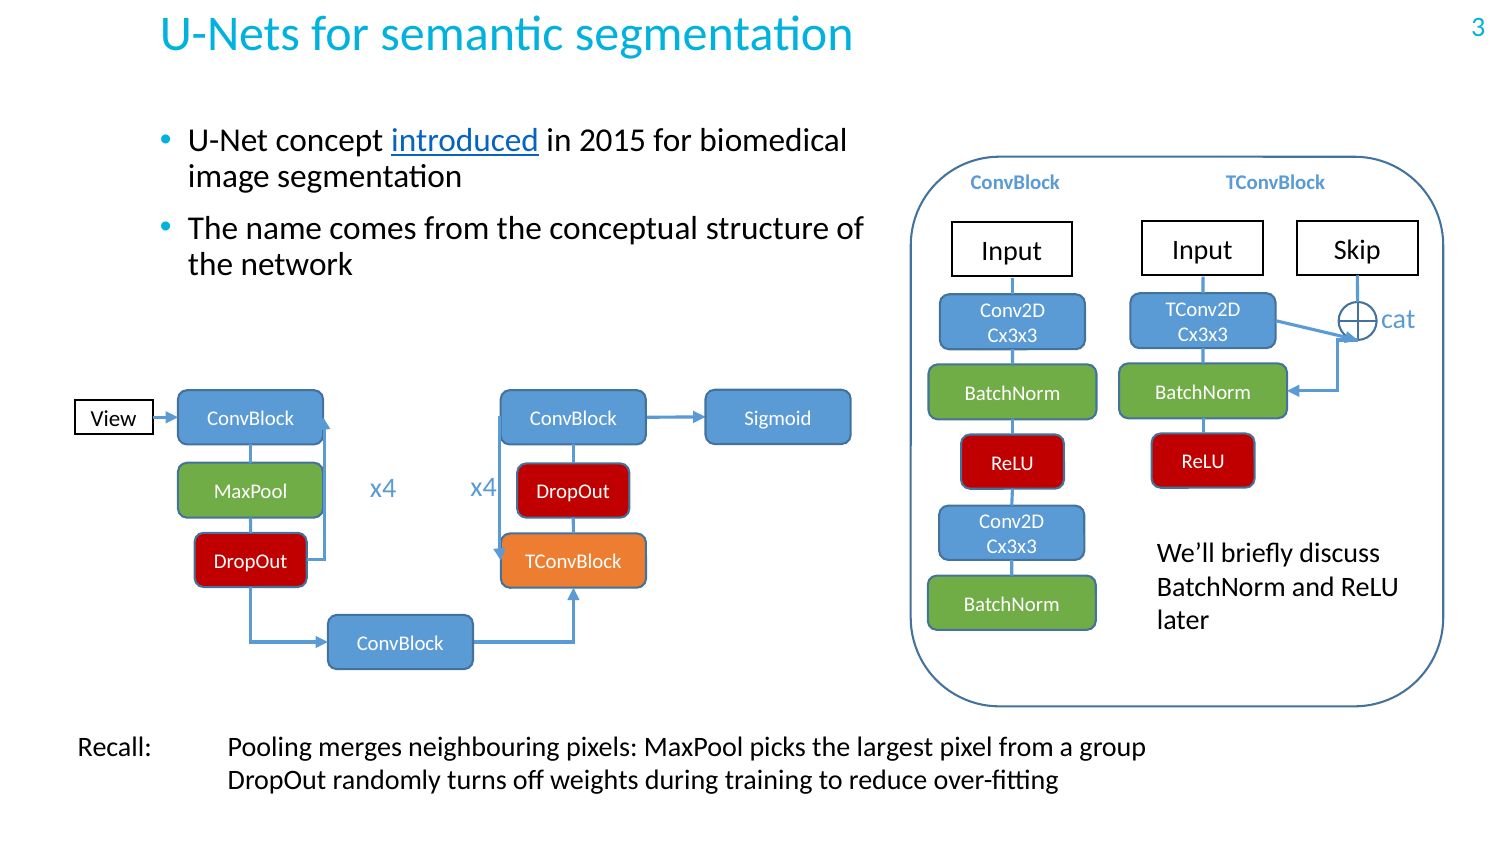

U-Nets for semantic segmentation
U-Net concept introduced in 2015 for biomedical image segmentation
The name comes from the conceptual structure of the network
ConvBlock                                   TConvBlock           .

Input
Skip
Input
TConv2D
Cx3x3
cat
Conv2D
Cx3x3

BatchNorm
BatchNorm
Sigmoid
ConvBlock
ConvBlock
View
ReLU
ReLU
x4
x4
MaxPool
DropOut
Conv2D
Cx3x3
We’ll briefly discuss BatchNorm and ReLU later
DropOut
TConvBlock
BatchNorm
ConvBlock
Recall:	Pooling merges neighbouring pixels: MaxPool picks the largest pixel from a group
	DropOut randomly turns off weights during training to reduce over-fitting